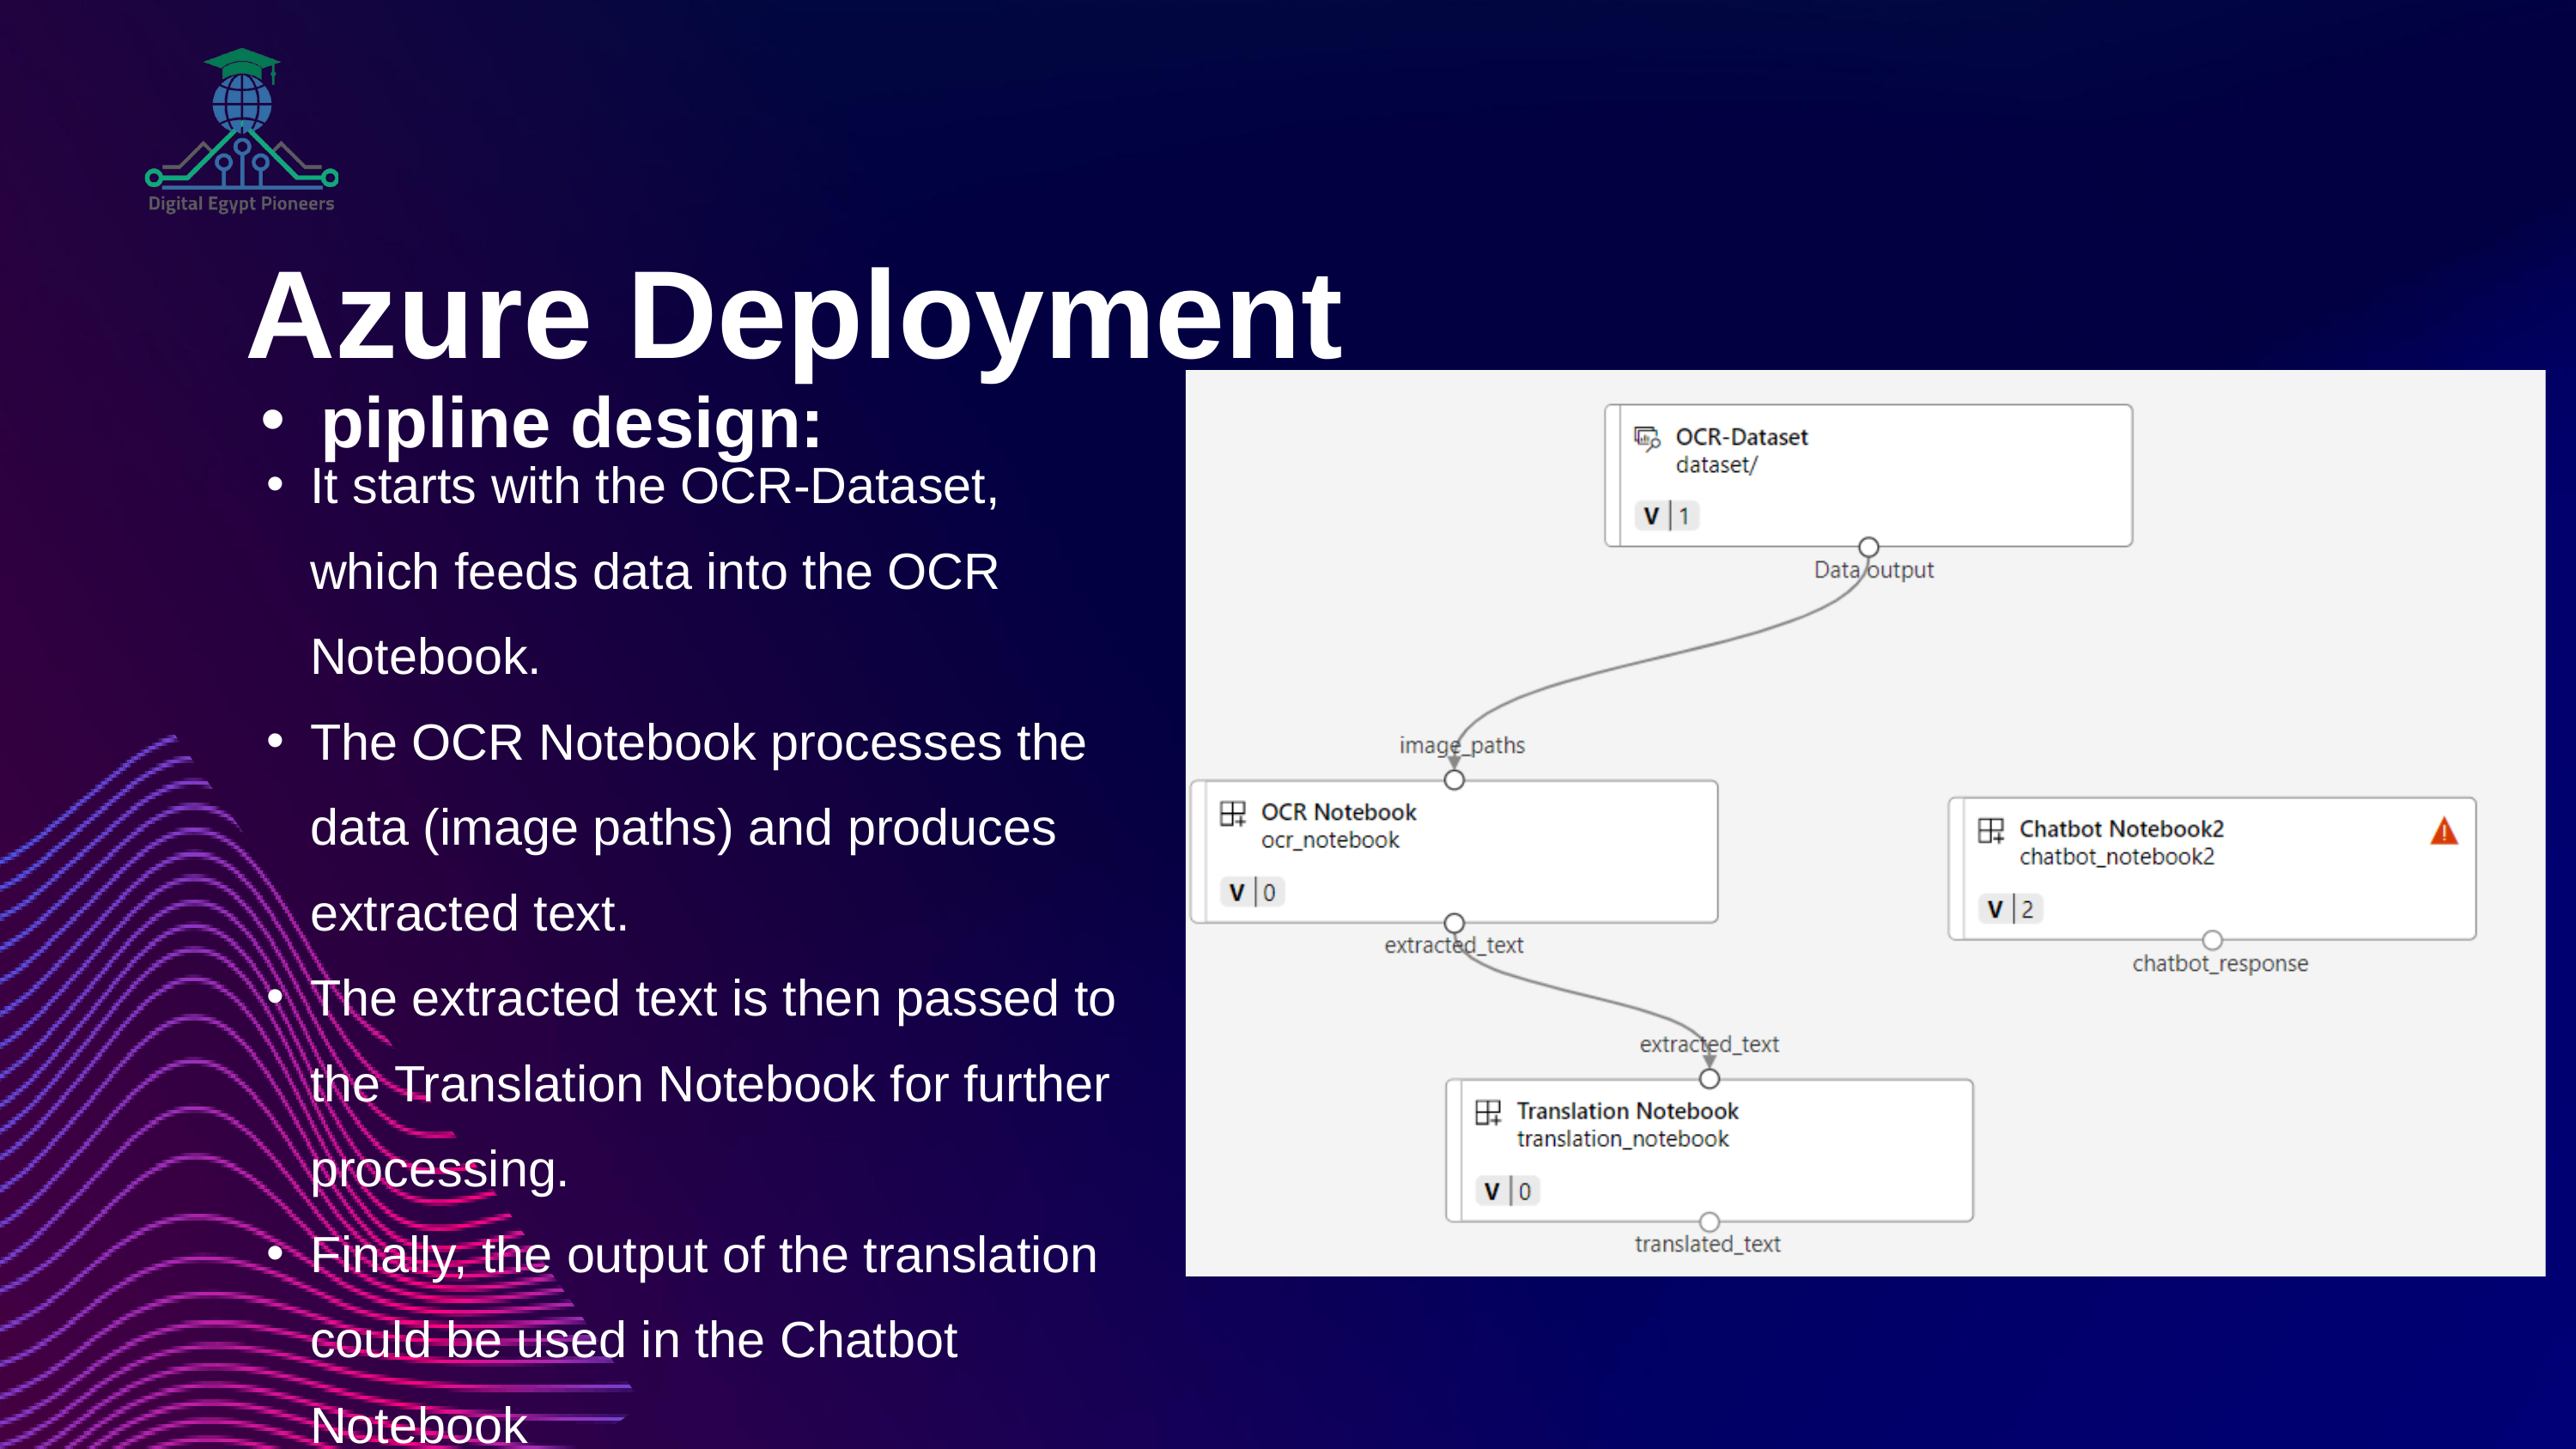

Azure Deployment
pipline design:

It starts with the OCR-Dataset, which feeds data into the OCR Notebook.
The OCR Notebook processes the data (image paths) and produces extracted text.
The extracted text is then passed to the Translation Notebook for further processing.
Finally, the output of the translation could be used in the Chatbot Notebook